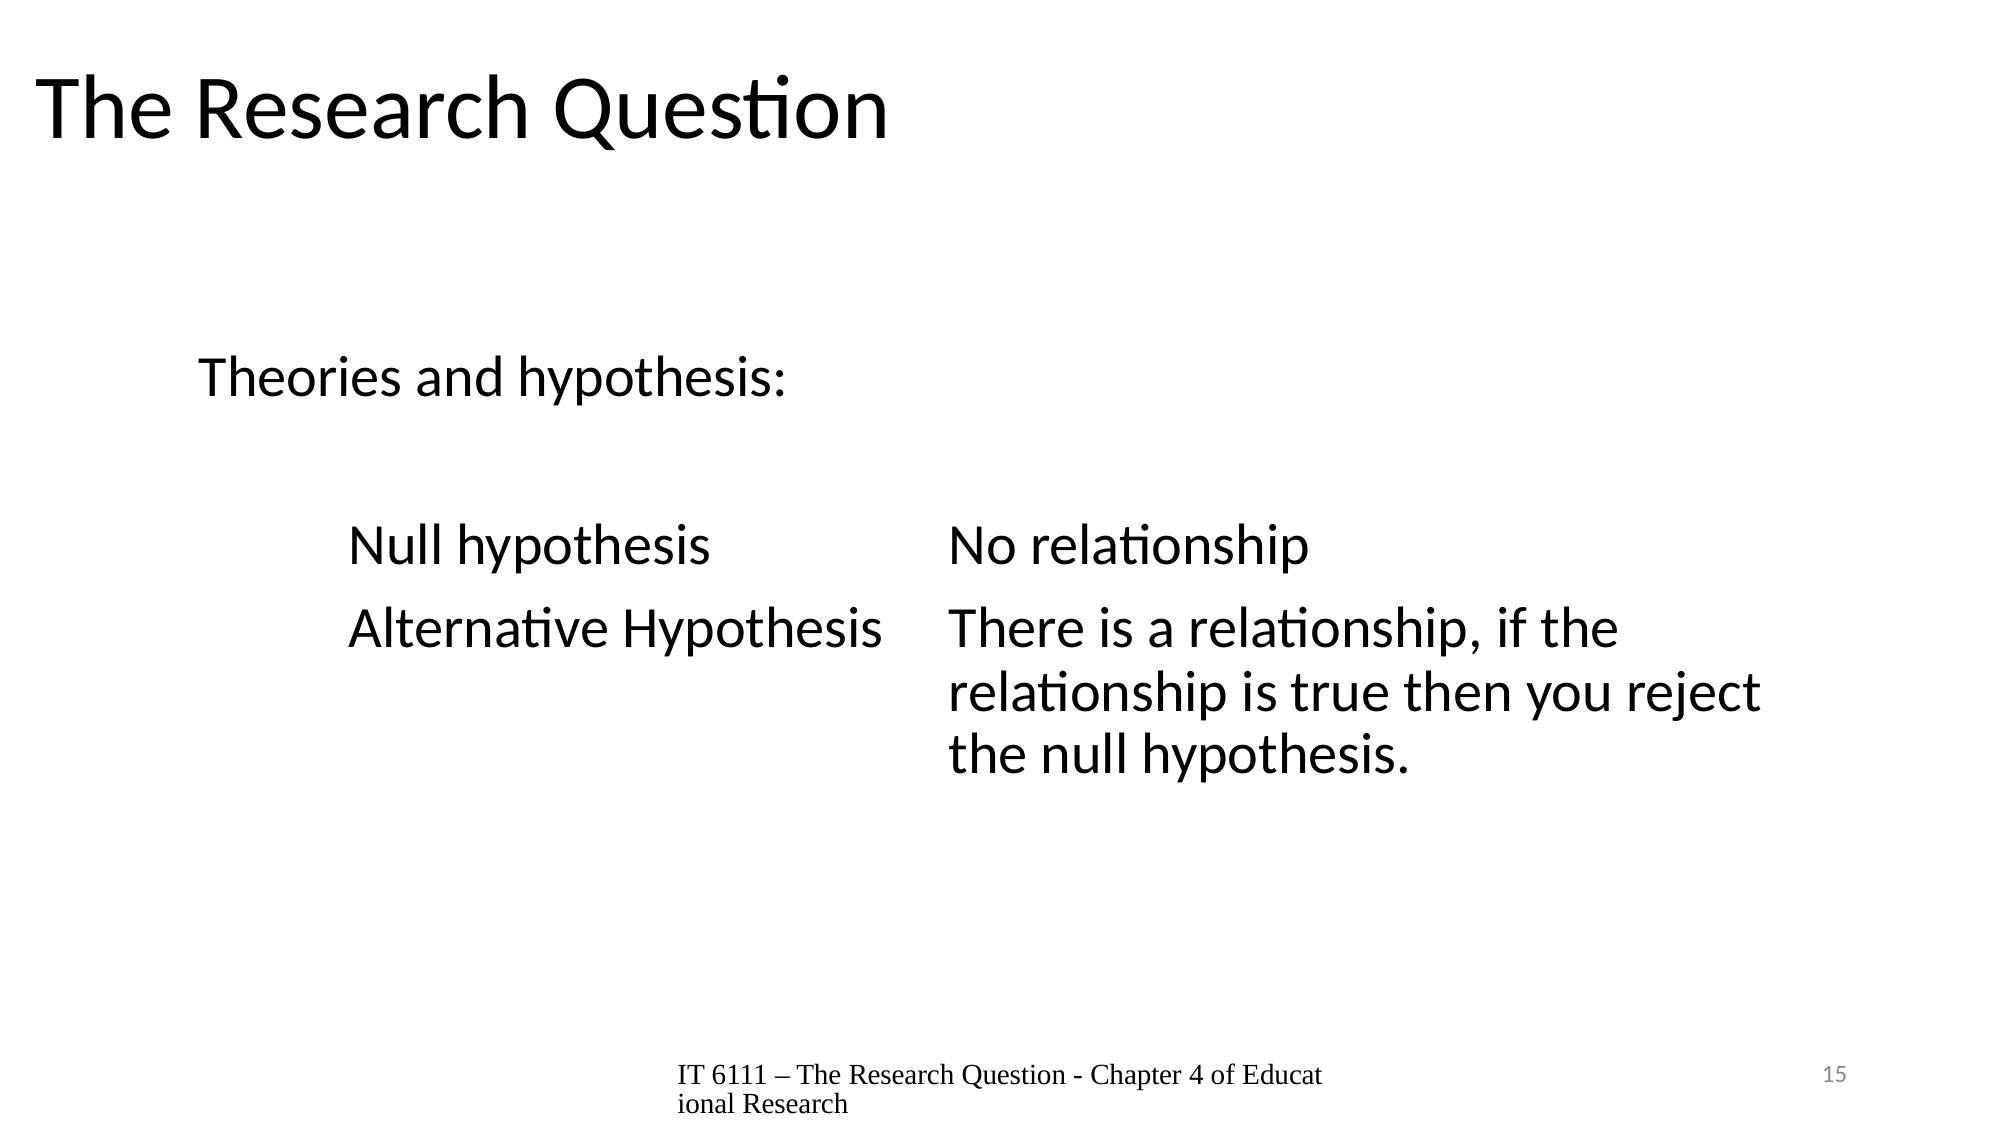

# The Research Question
Theories and hypothesis:

	Null hypothesis 		No relationship
	Alternative Hypothesis	There is a relationship, if the 						relationship is true then you reject 					the null hypothesis.

IT 6111 – The Research Question - Chapter 4 of Educational Research
15